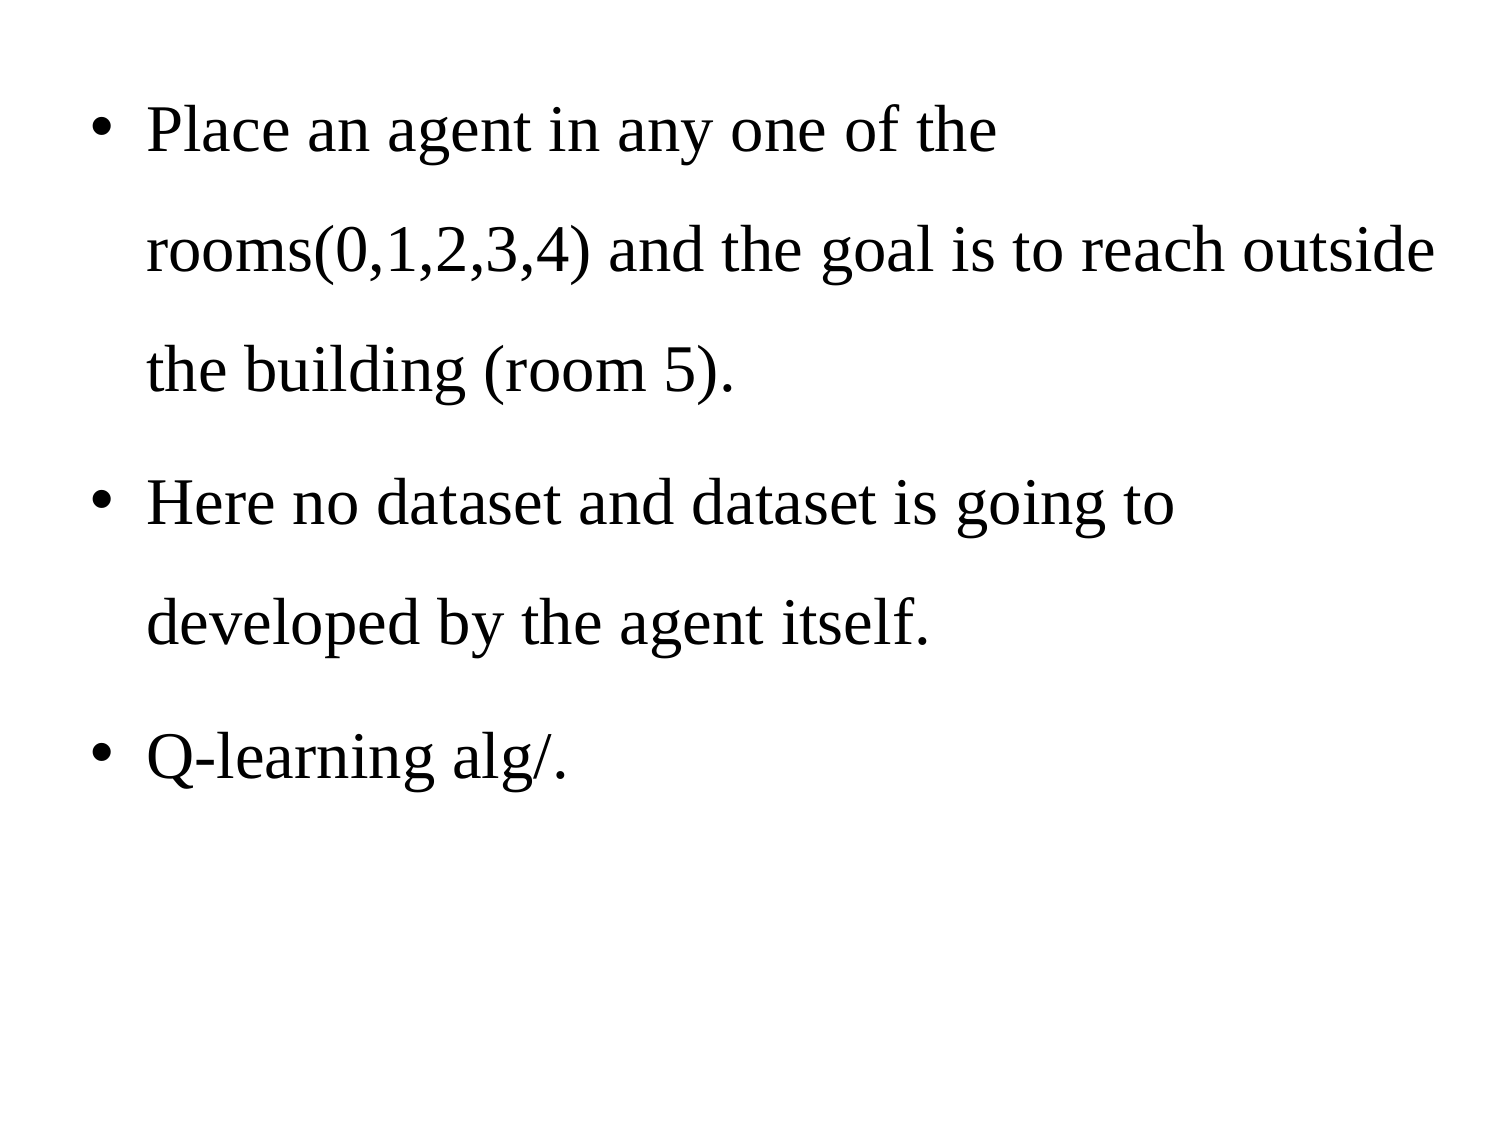

Place an agent in any one of the rooms(0,1,2,3,4) and the goal is to reach outside the building (room 5).
Here no dataset and dataset is going to developed by the agent itself.
Q-learning alg/.